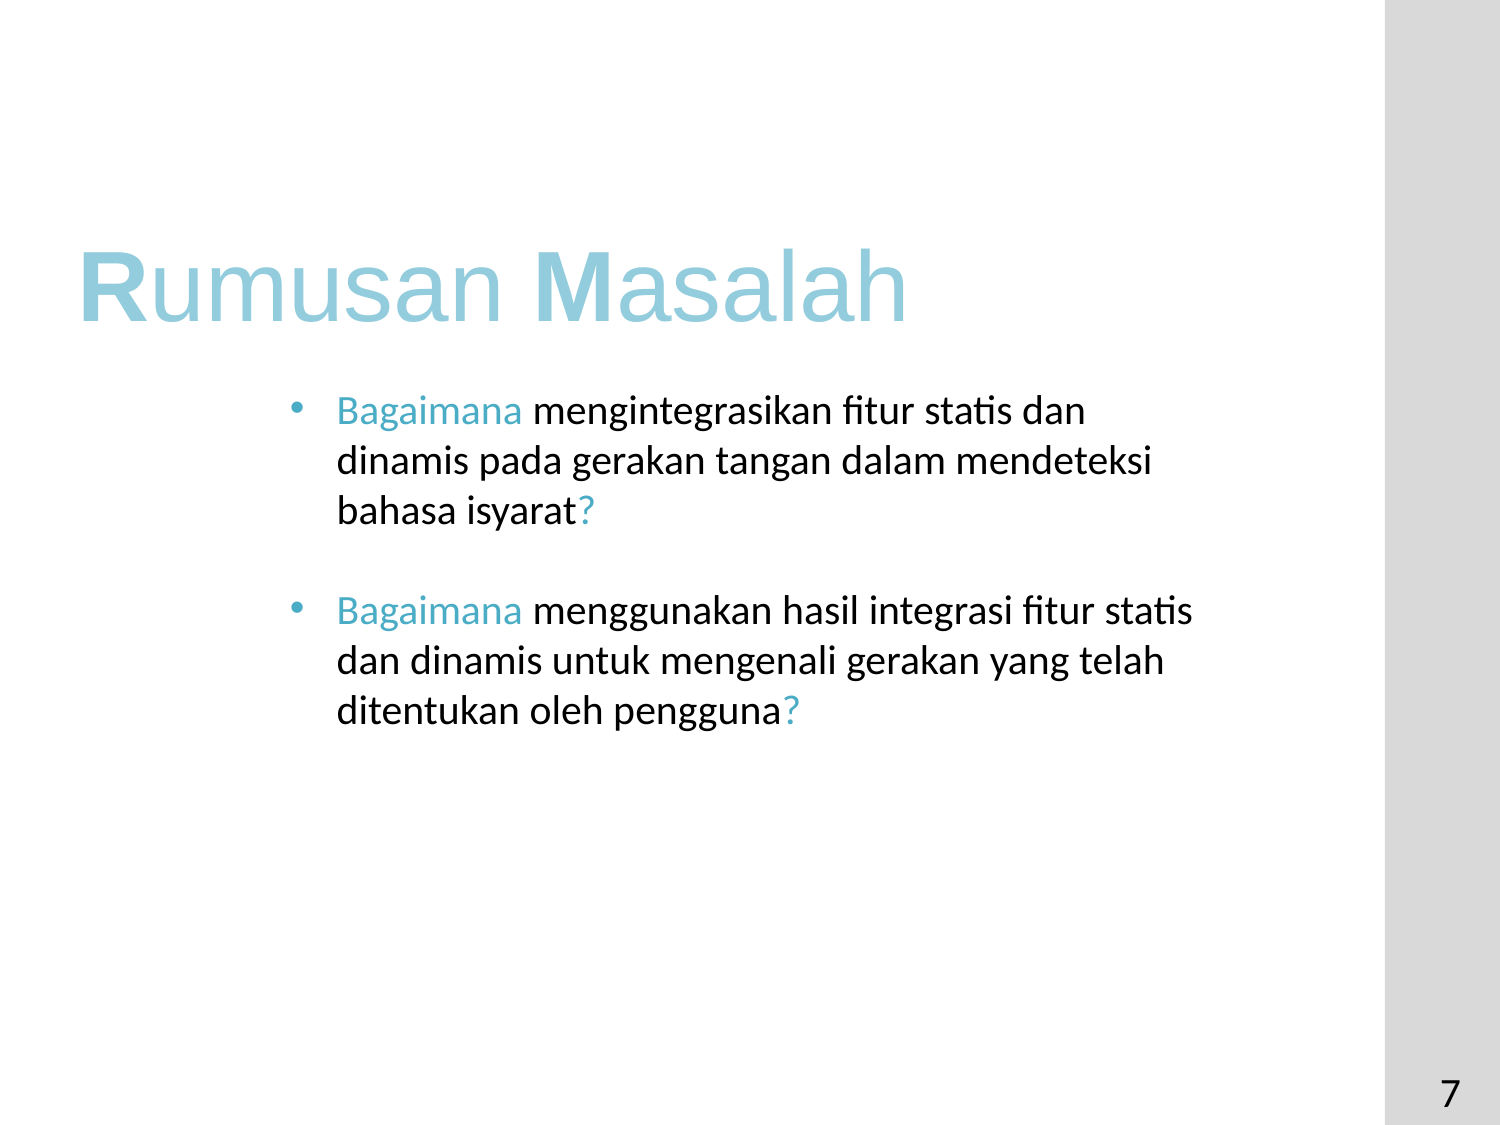

# Rumusan Masalah
Bagaimana mengintegrasikan fitur statis dan dinamis pada gerakan tangan dalam mendeteksi bahasa isyarat?

Bagaimana menggunakan hasil integrasi fitur statis dan dinamis untuk mengenali gerakan yang telah ditentukan oleh pengguna?
7